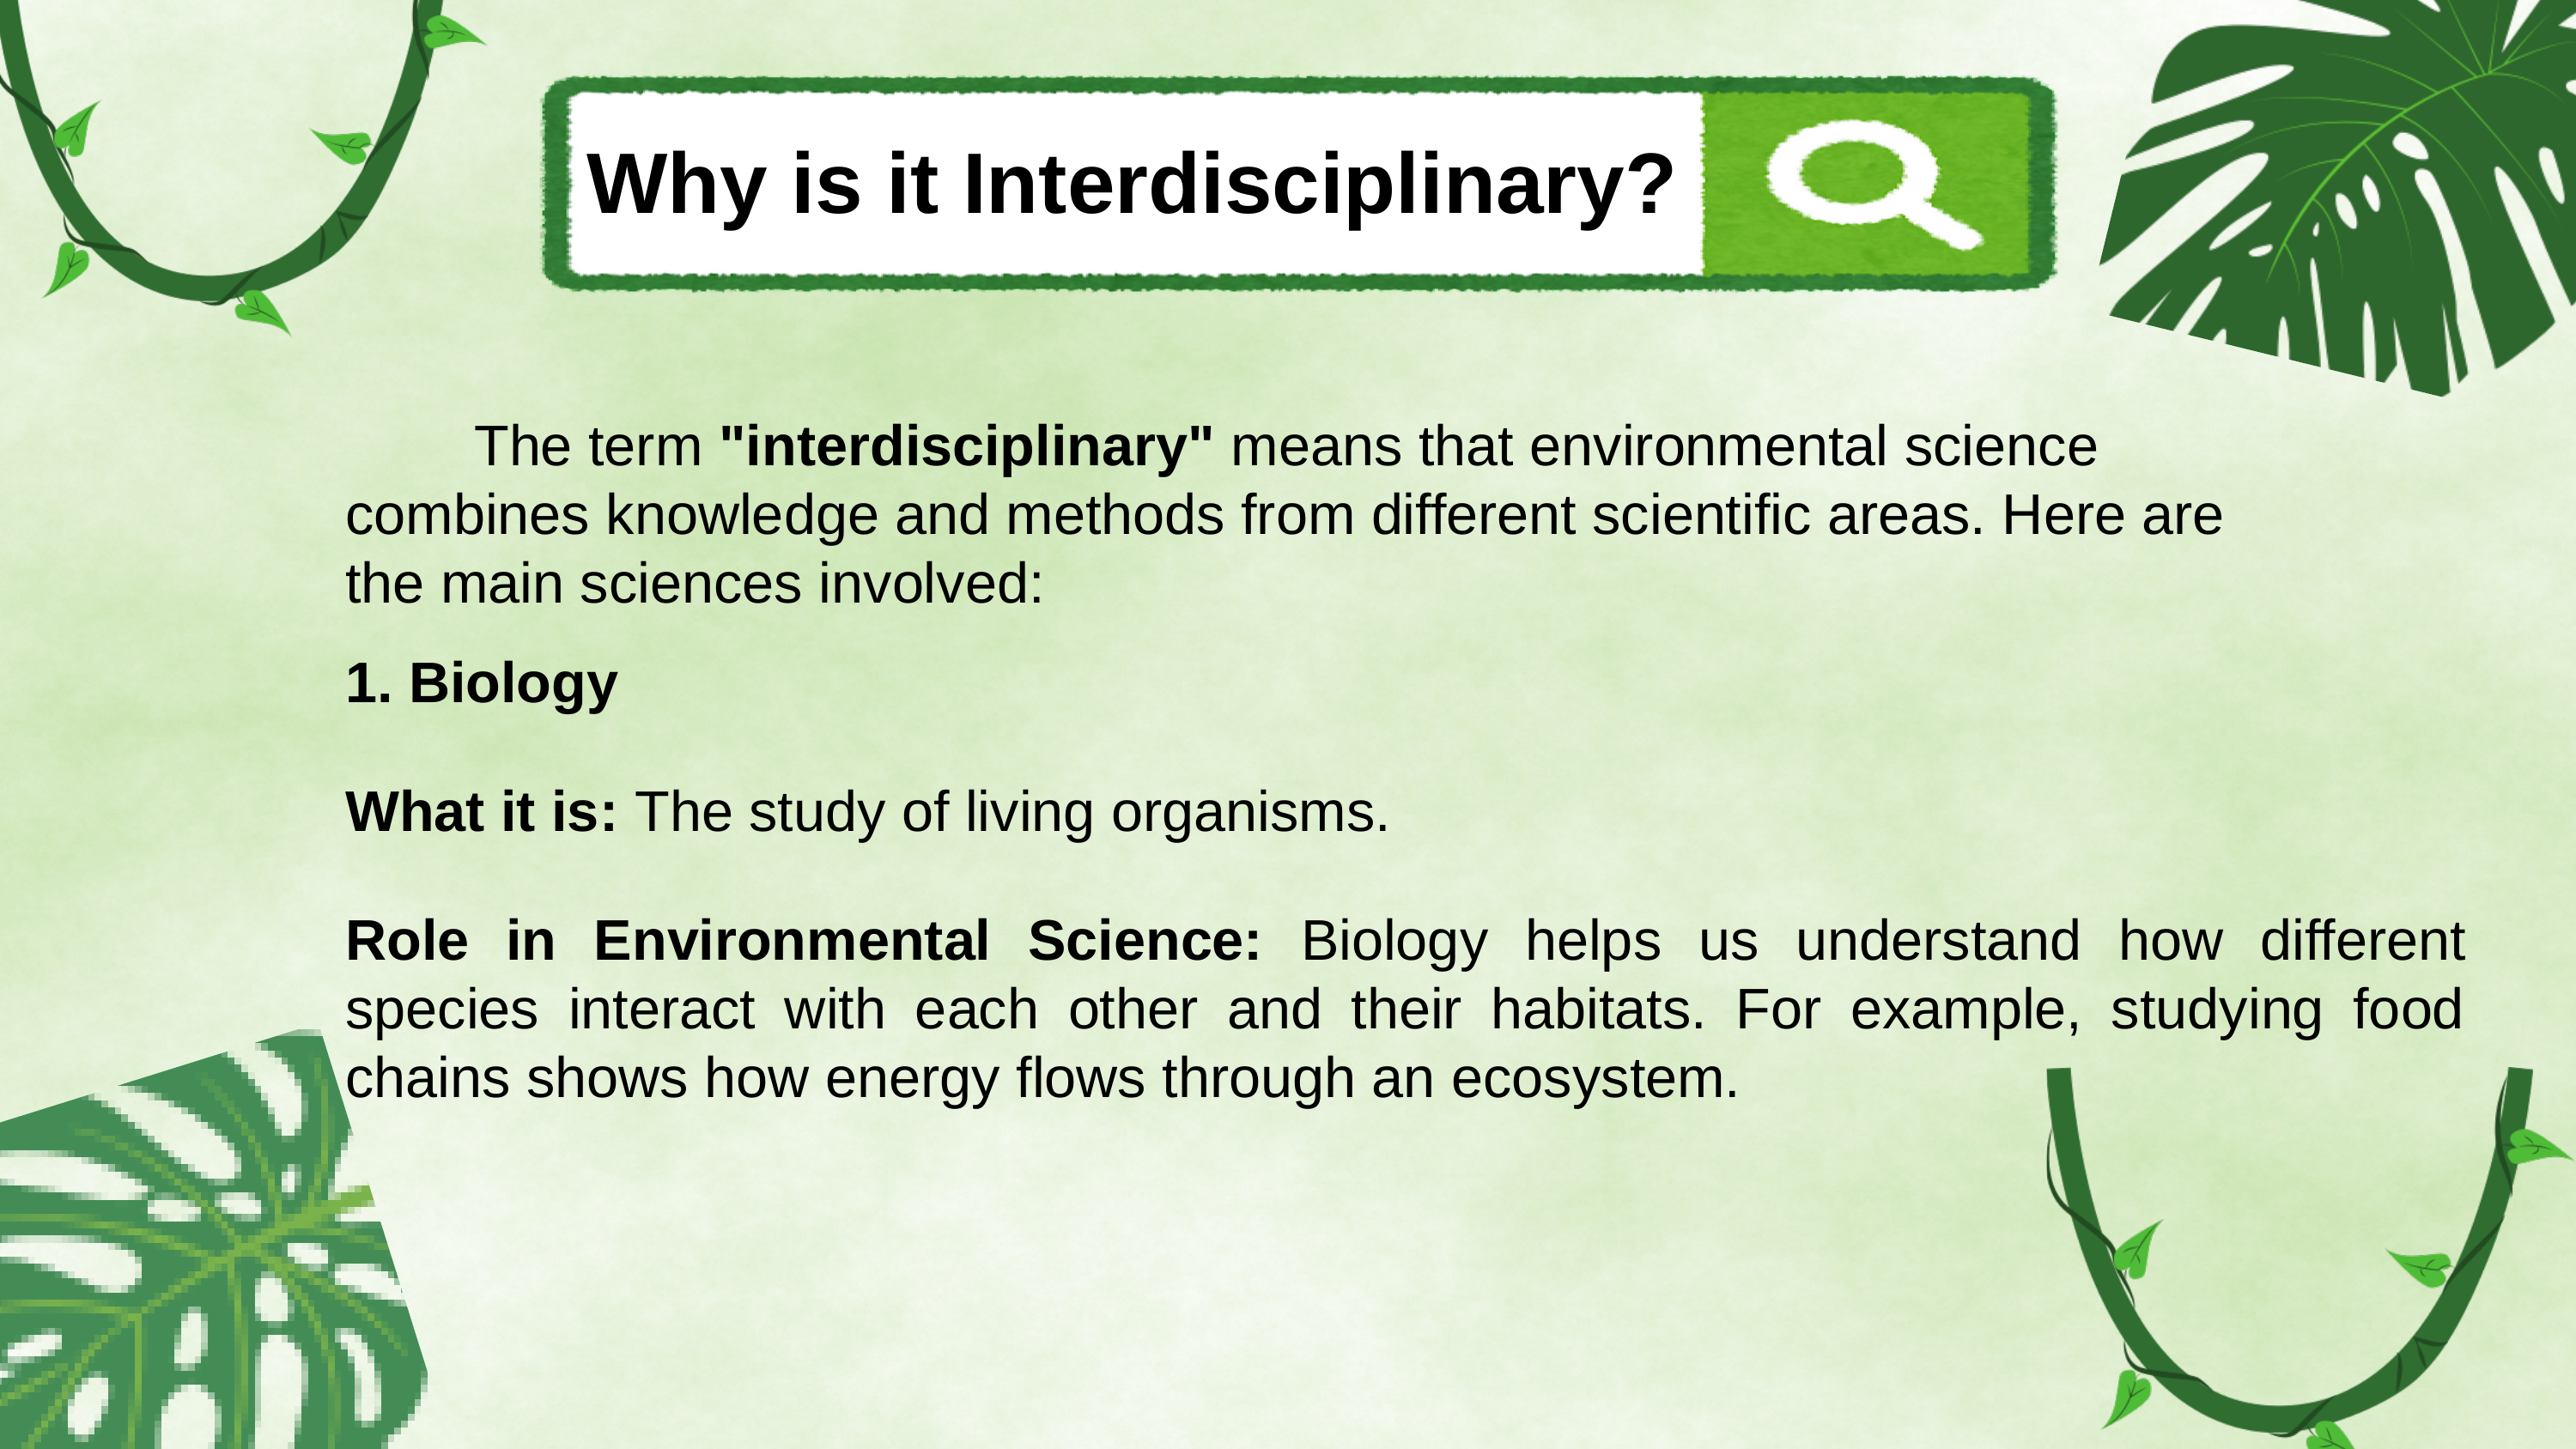

Why is it Interdisciplinary?
	The term "interdisciplinary" means that environmental science combines knowledge and methods from different scientific areas. Here are the main sciences involved:

1. Biology

What it is: The study of living organisms.

Role in Environmental Science: Biology helps us understand how different species interact with each other and their habitats. For example, studying food chains shows how energy flows through an ecosystem.